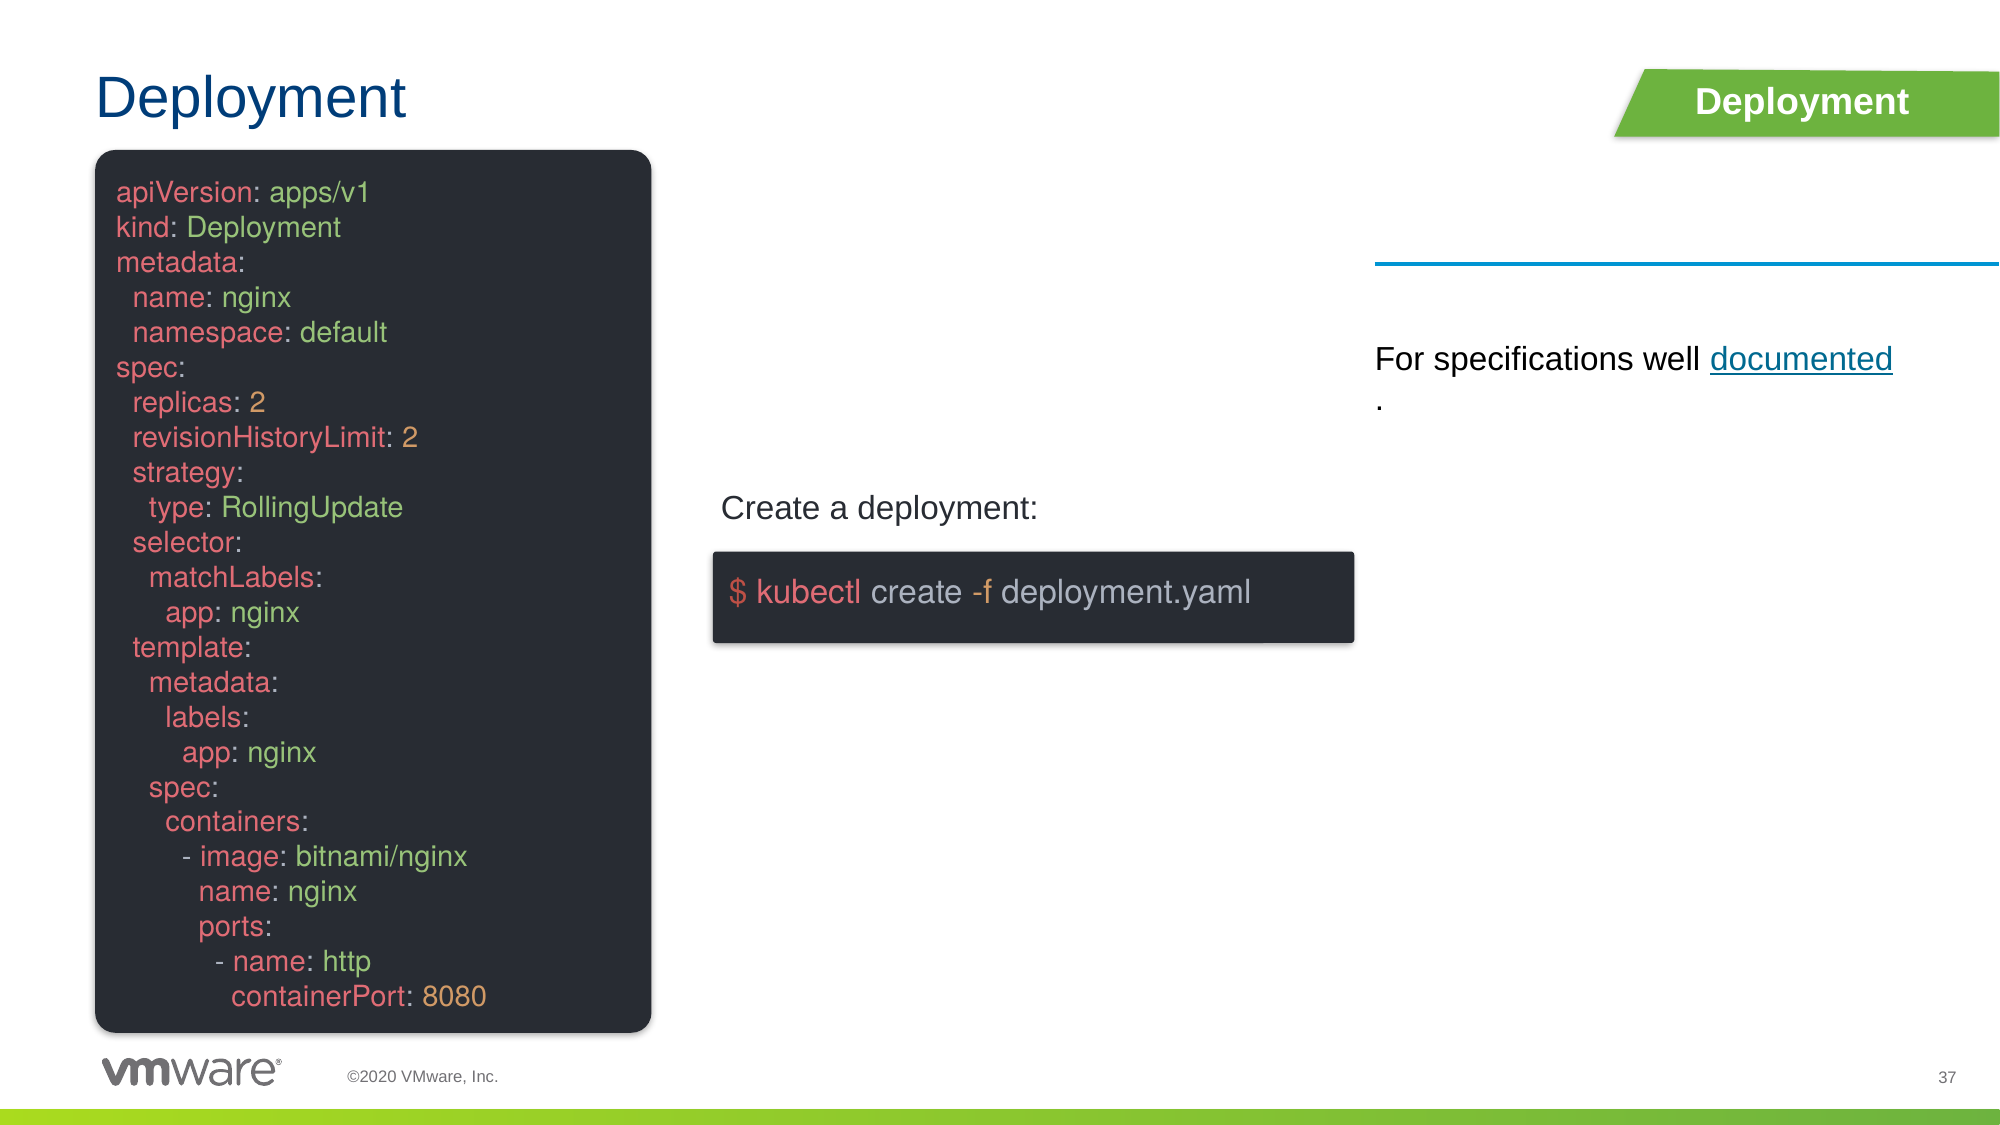

# Deployment
Deployment
apiVersion: apps/v1
kind: Deployment
metadata:
  name: nginx
  namespace: default
spec:
  replicas: 2
  revisionHistoryLimit: 2
  strategy:
    type: RollingUpdate
  selector:
    matchLabels:
      app: nginx
  template:
    metadata:
      labels:
        app: nginx
    spec:
      containers:
        - image: bitnami/nginx
          name: nginx
          ports:
            - name: http
              containerPort: 8080

For specifications well documented.
Create a deployment:
$ kubectl create -f deployment.yaml